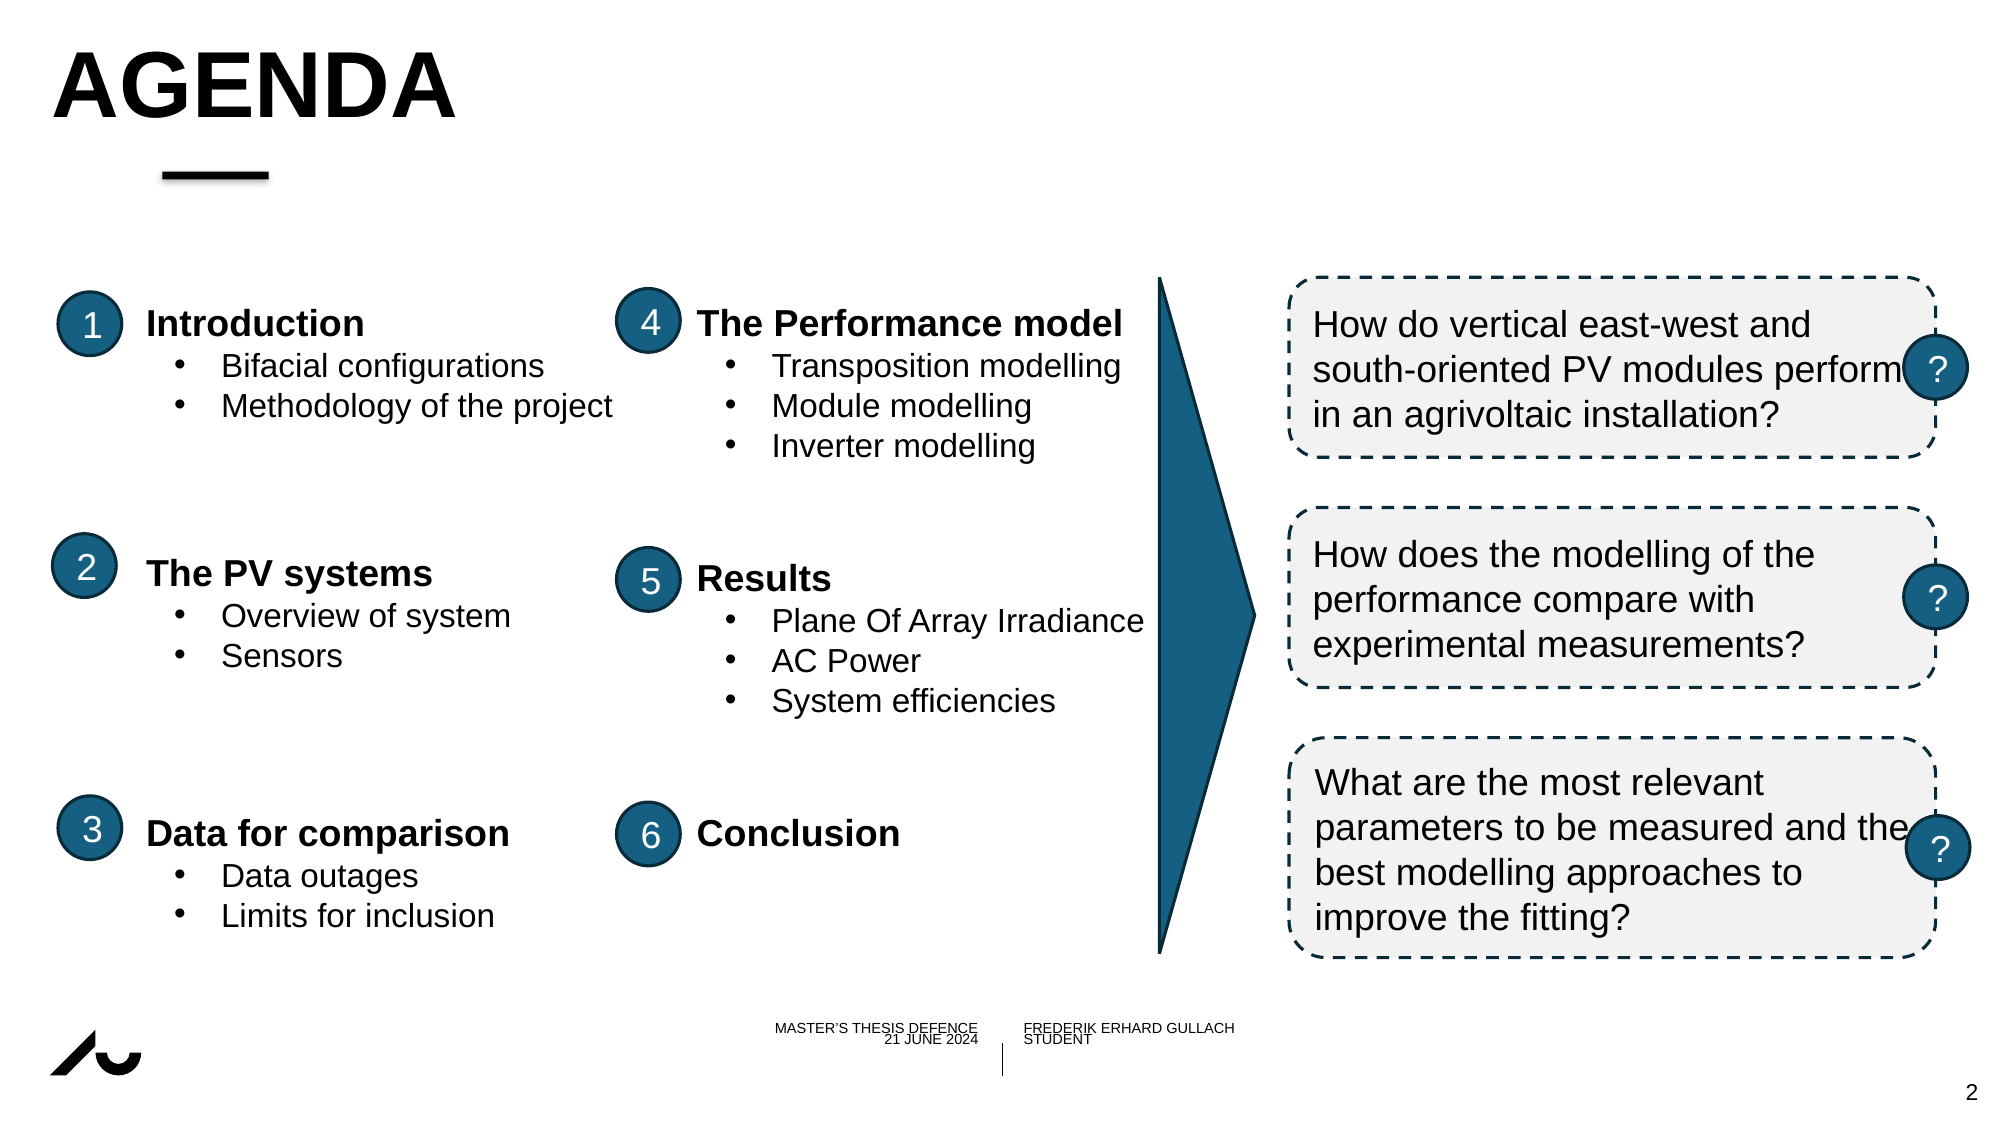

# Agenda

How do vertical east-west and south-oriented PV modules perform in an agrivoltaic installation?
4
1
Introduction
Bifacial configurations
Methodology of the project

The PV systems
Overview of system
Sensors

Data for comparison
Data outages
Limits for inclusion

The Performance model
Transposition modelling
Module modelling
Inverter modelling

Results
Plane Of Array Irradiance
AC Power
System efficiencies

Conclusion
?
How does the modelling of the performance compare with experimental measurements?
2
5
?

What are the most relevant parameters to be measured and the best modelling approaches to improve the fitting?
3
6
?
2